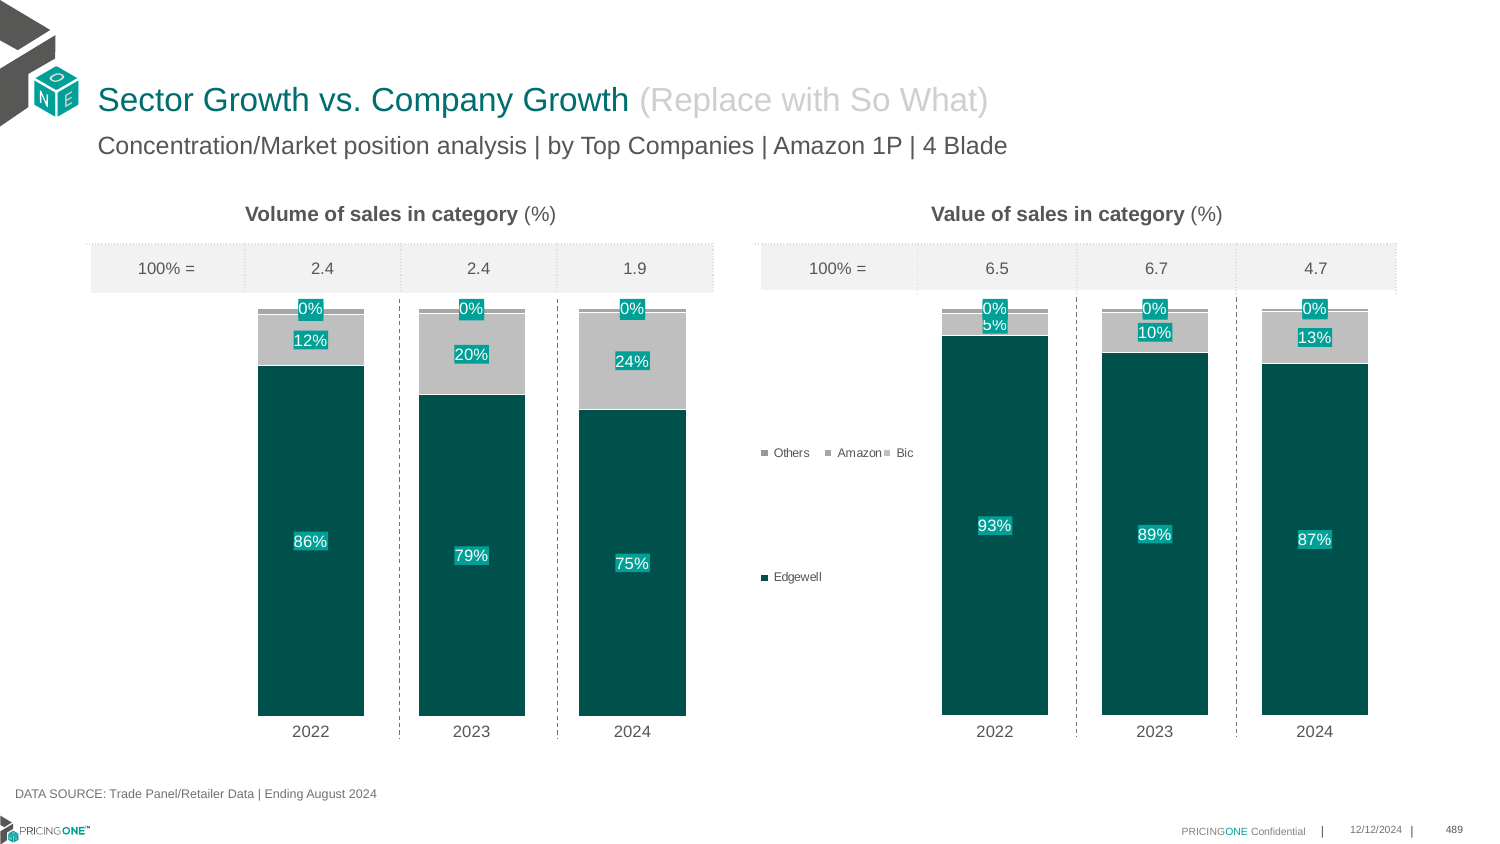

# Sector Growth vs. Company Growth (Replace with So What)
Concentration/Market position analysis | by Top Companies | Amazon 1P | 4 Blade
| Volume of sales in category (%) |  |  |  |
| --- | --- | --- | --- |
| 100% = | 2.4 | 2.4 | 1.9 |
| Value of sales in category (%) |  |  |  |
| --- | --- | --- | --- |
| 100% = | 6.5 | 6.7 | 4.7 |

### Chart

| Category | Edgewell | Bic | Amazon | Others |
|---|---|---|---|---|
| 2022 | 0.8595642026496089 | 0.1247419218812661 | 0.015489023703744699 | 0.00020485176538029946 |
| 2023 | 0.7882935497718809 | 0.1978013384314861 | 0.013367675981111543 | 0.0005374358155214126 |
| 2024 | 0.7528529934948311 | 0.2362071299057309 | 0.010409236996107211 | 0.000530639603330784 |

### Chart

| Category | Edgewell | Bic | Amazon | Others |
|---|---|---|---|---|
| 2022 | 0.9329147762685809 | 0.054659364948393165 | 0.01232676461669491 | 9.909416633100872e-05 |
| 2023 | 0.8919120449534848 | 0.09751294435837568 | 0.010325857696081533 | 0.00024915299205808004 |
| 2024 | 0.8653174972873255 | 0.12539801674186682 | 0.009009973321200867 | 0.00027451264960673405 |
DATA SOURCE: Trade Panel/Retailer Data | Ending August 2024

12/12/2024
489